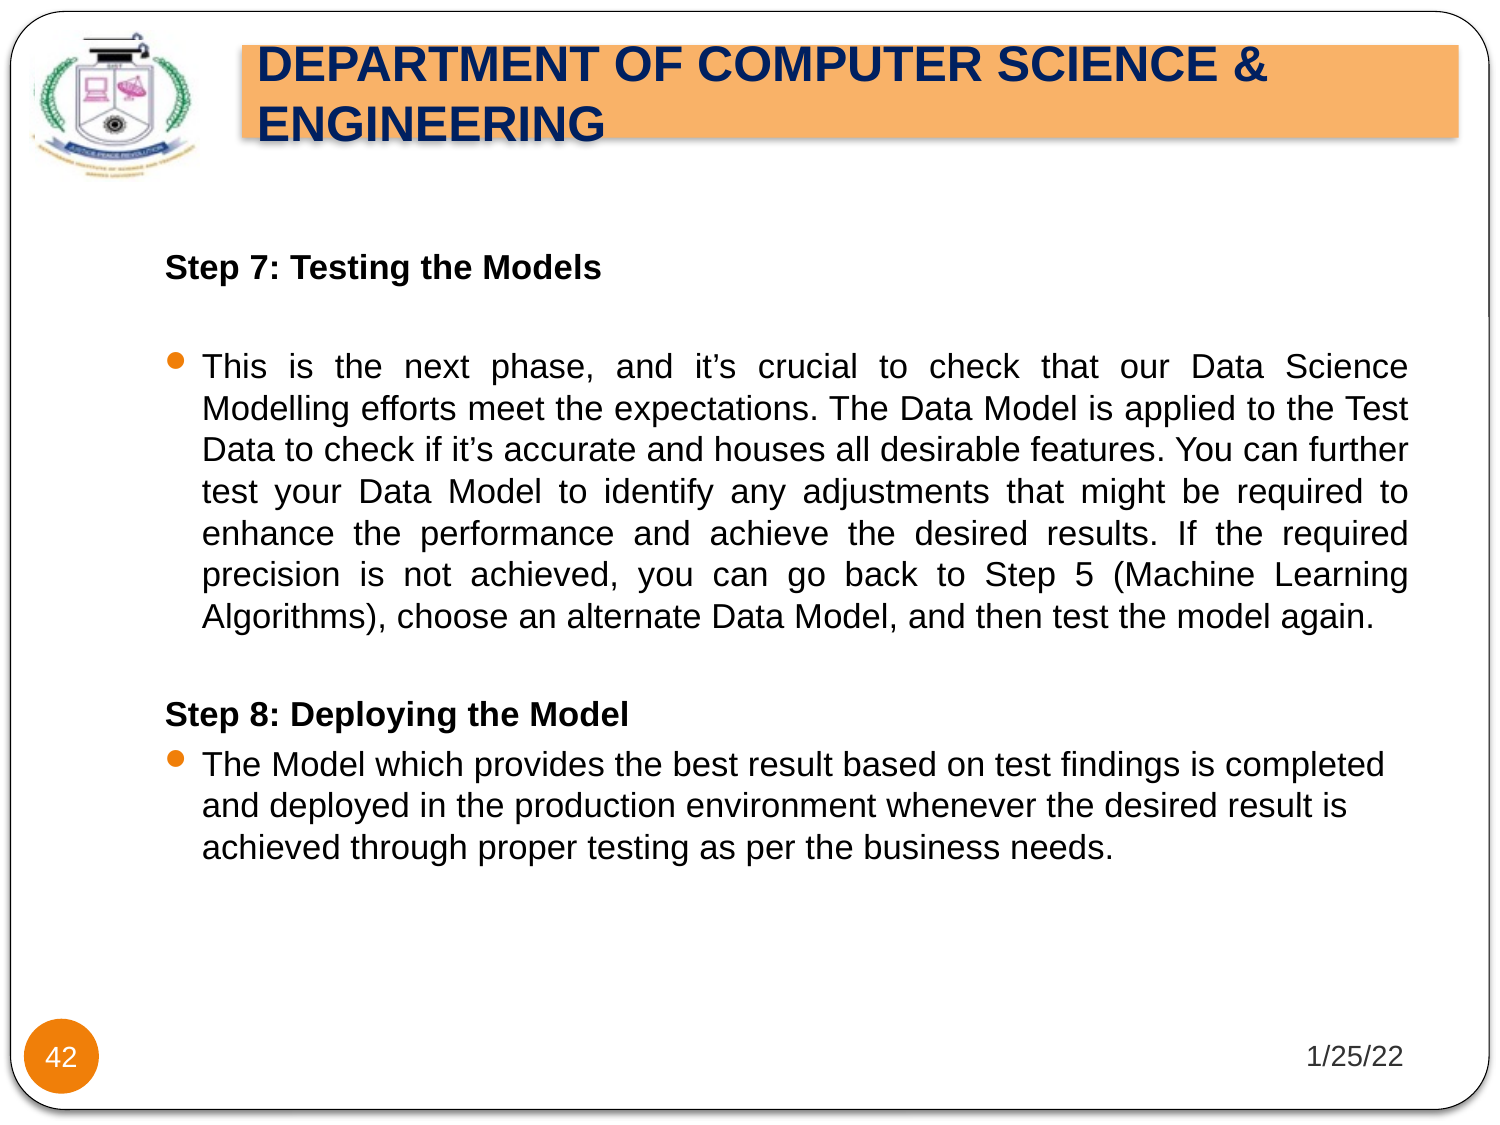

#
Step 7: Testing the Models

This is the next phase, and it’s crucial to check that our Data Science Modelling efforts meet the expectations. The Data Model is applied to the Test Data to check if it’s accurate and houses all desirable features. You can further test your Data Model to identify any adjustments that might be required to enhance the performance and achieve the desired results. If the required precision is not achieved, you can go back to Step 5 (Machine Learning Algorithms), choose an alternate Data Model, and then test the model again.

Step 8: Deploying the Model
The Model which provides the best result based on test findings is completed and deployed in the production environment whenever the desired result is achieved through proper testing as per the business needs.
1/25/22
42